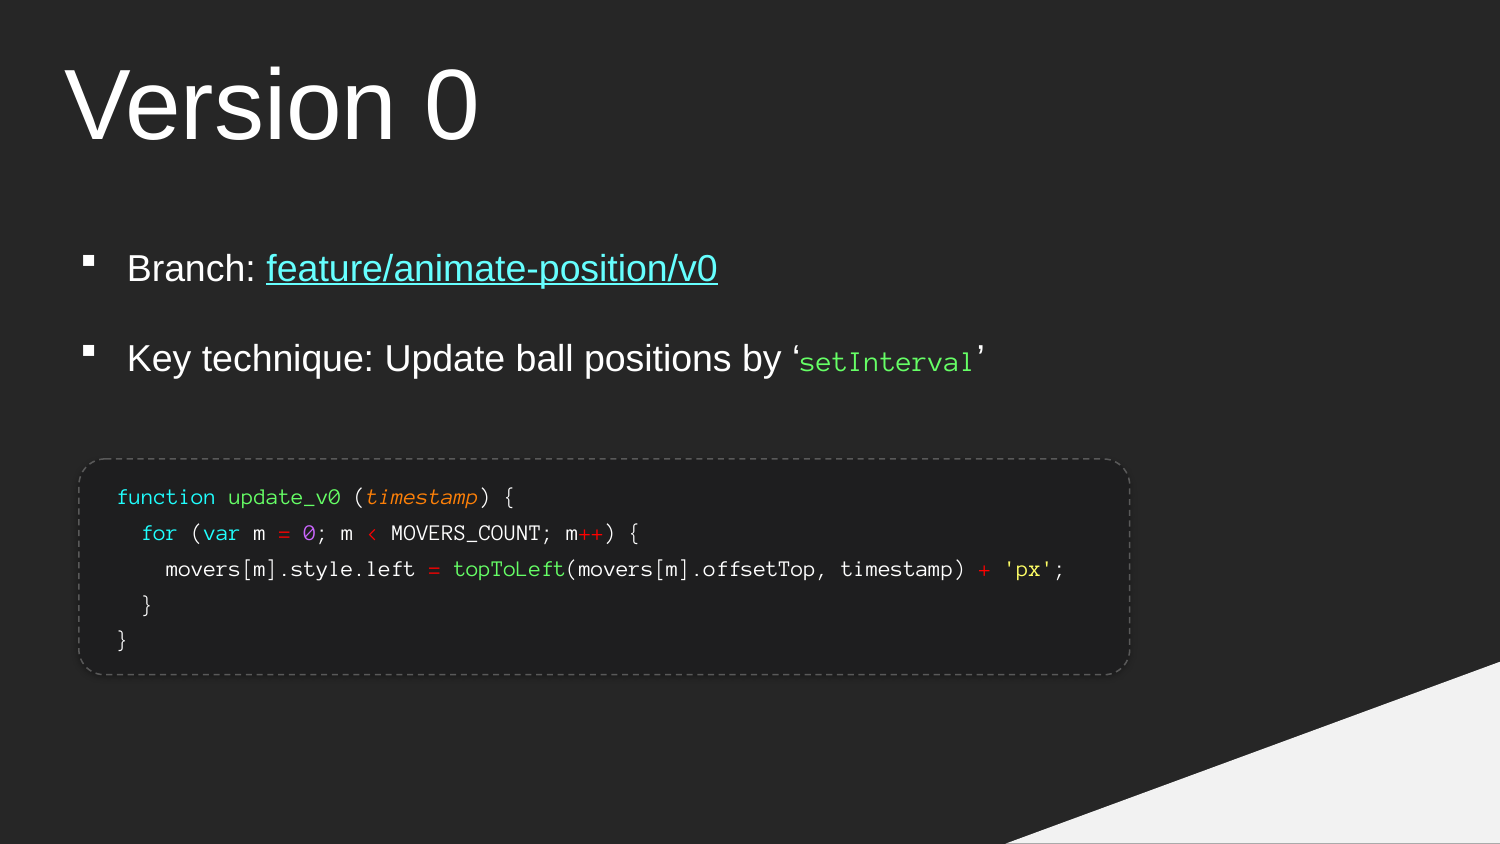

Version 0
Branch: feature/animate-position/v0
Key technique: Update ball positions by ‘setInterval’
function update_v0 (timestamp) {
  for (var m = 0; m < MOVERS_COUNT; m++) {
    movers[m].style.left = topToLeft(movers[m].offsetTop, timestamp) + 'px';
  }
}